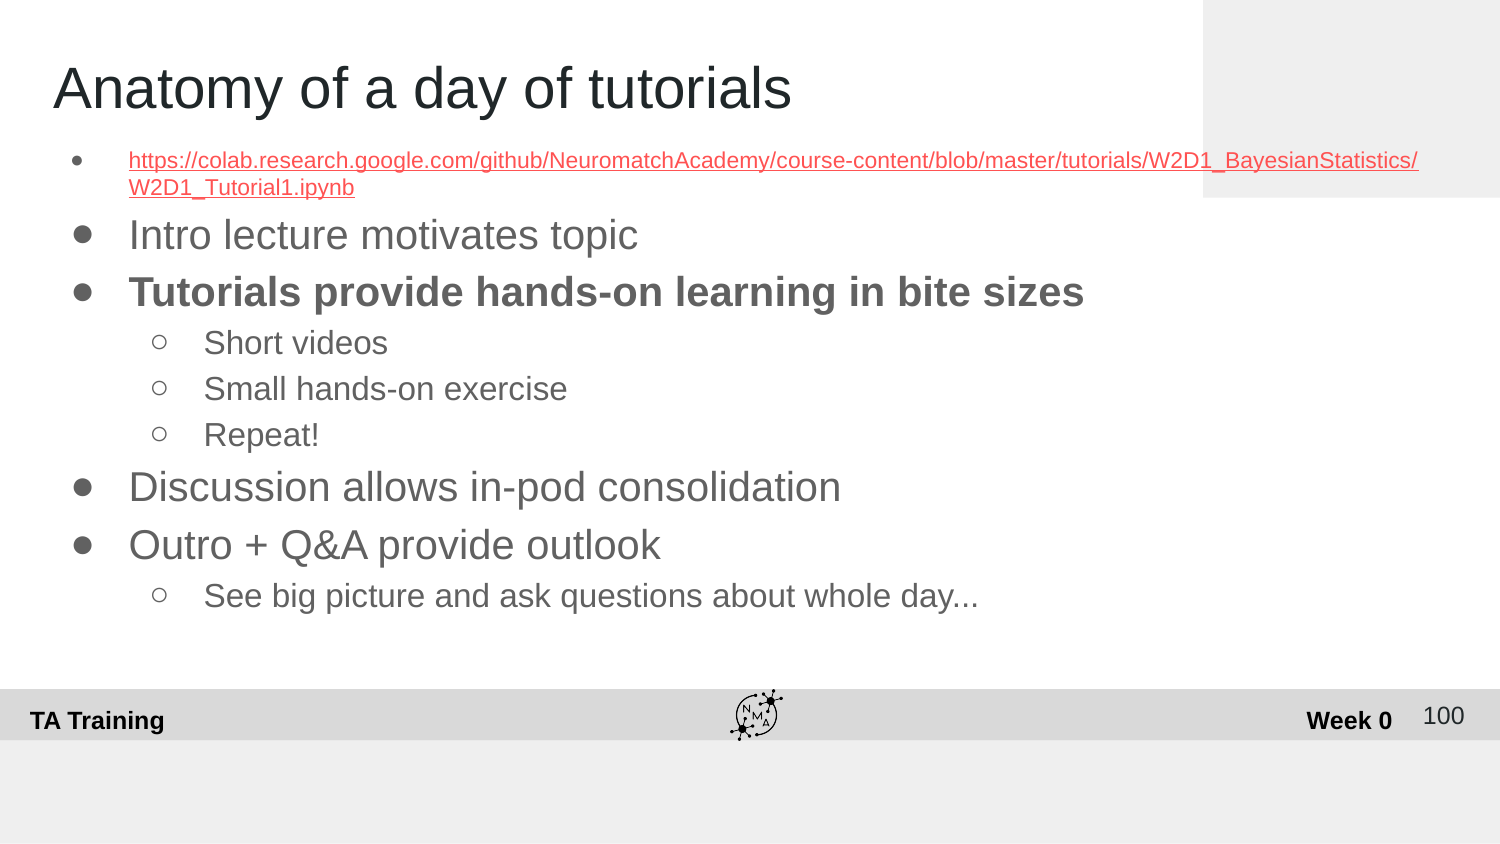

# Anatomy of a day of tutorials
https://colab.research.google.com/github/NeuromatchAcademy/course-content/blob/master/tutorials/W2D1_BayesianStatistics/W2D1_Tutorial1.ipynb
Intro lecture motivates topic
Tutorials provide hands-on learning in bite sizes
Short videos
Small hands-on exercise
Repeat!
Discussion allows in-pod consolidation
Outro + Q&A provide outlook
See big picture and ask questions about whole day...
100